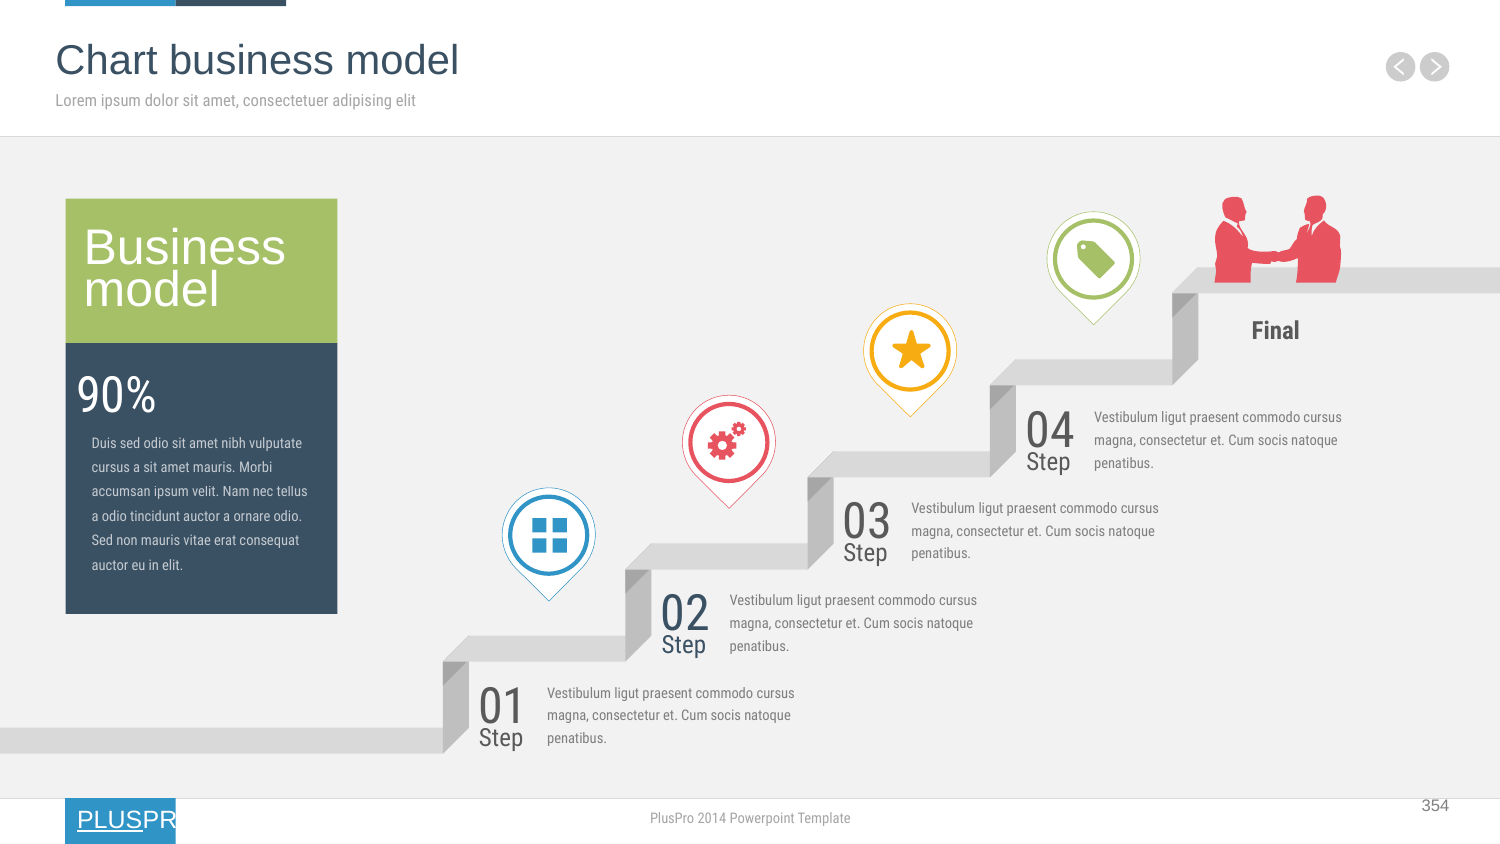

# Chart business model
Lorem ipsum dolor sit amet, consectetuer adipising elit

Business
model

Final

90%

Vestibulum ligut praesent commodo cursus magna, consectetur et. Cum socis natoque penatibus.
04
Step
Duis sed odio sit amet nibh vulputate cursus a sit amet mauris. Morbi accumsan ipsum velit. Nam nec tellus a odio tincidunt auctor a ornare odio. Sed non mauris vitae erat consequat auctor eu in elit.

Vestibulum ligut praesent commodo cursus magna, consectetur et. Cum socis natoque penatibus.
03
Step

Vestibulum ligut praesent commodo cursus magna, consectetur et. Cum socis natoque penatibus.
02
Step

Vestibulum ligut praesent commodo cursus magna, consectetur et. Cum socis natoque penatibus.
01
Step

354